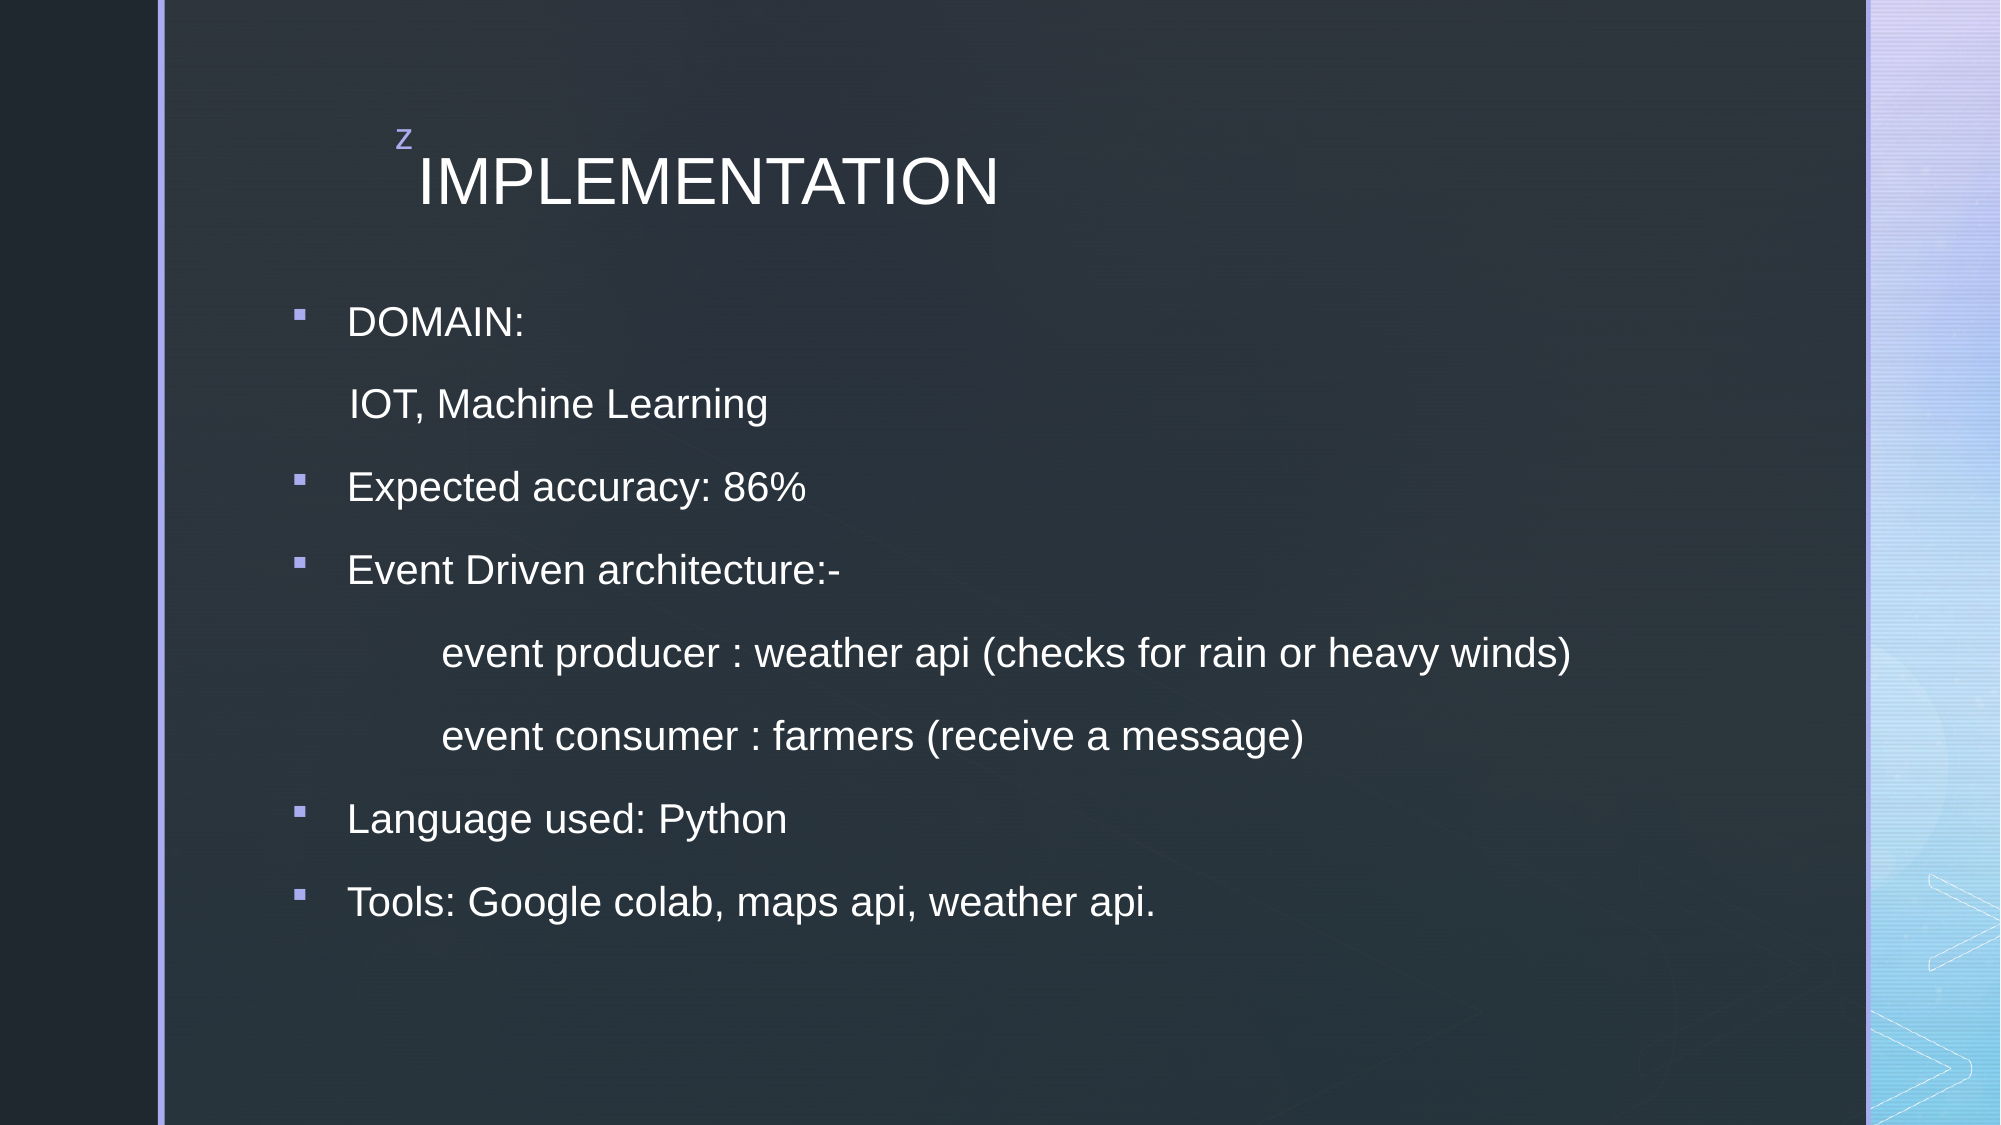

IMPLEMENTATION
DOMAIN:
     IOT, Machine Learning
Expected accuracy: 86%
Event Driven architecture:-
	event producer : weather api (checks for rain or heavy winds)
	event consumer : farmers (receive a message)
Language used: Python
Tools: Google colab, maps api, weather api.